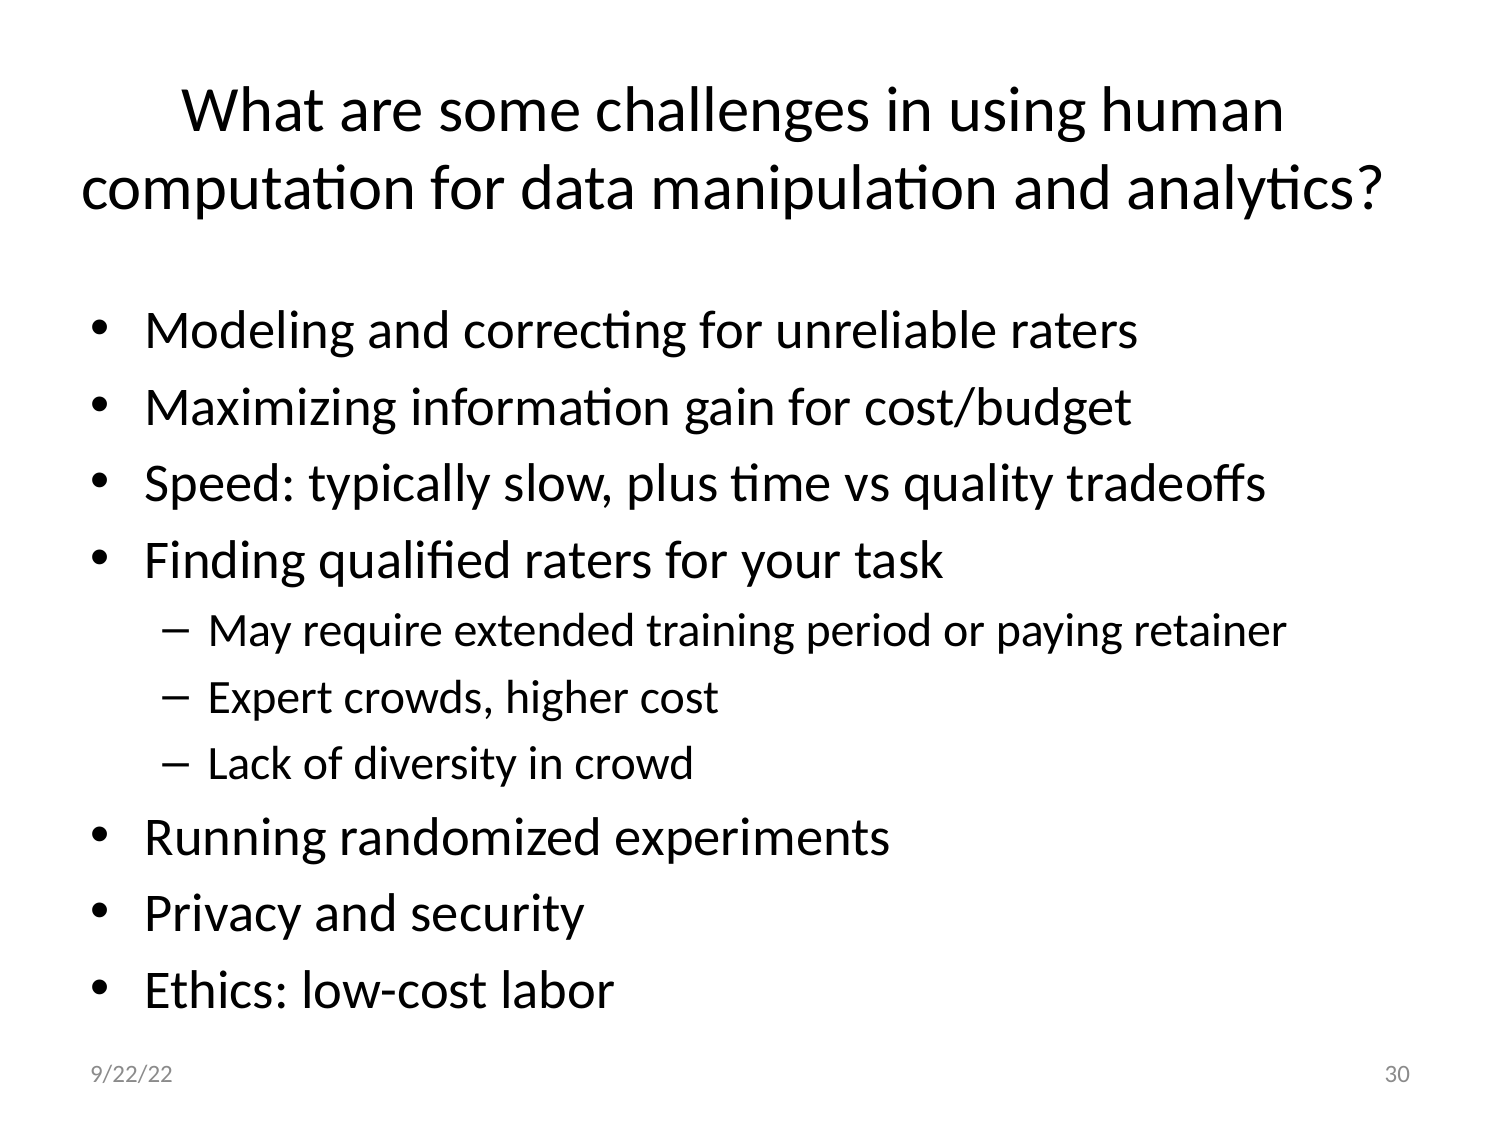

# What are some challenges in using human computation for data manipulation and analytics?
Modeling and correcting for unreliable raters
Maximizing information gain for cost/budget
Speed: typically slow, plus time vs quality tradeoffs
Finding qualified raters for your task
May require extended training period or paying retainer
Expert crowds, higher cost
Lack of diversity in crowd
Running randomized experiments
Privacy and security
Ethics: low-cost labor

9/22/22
30